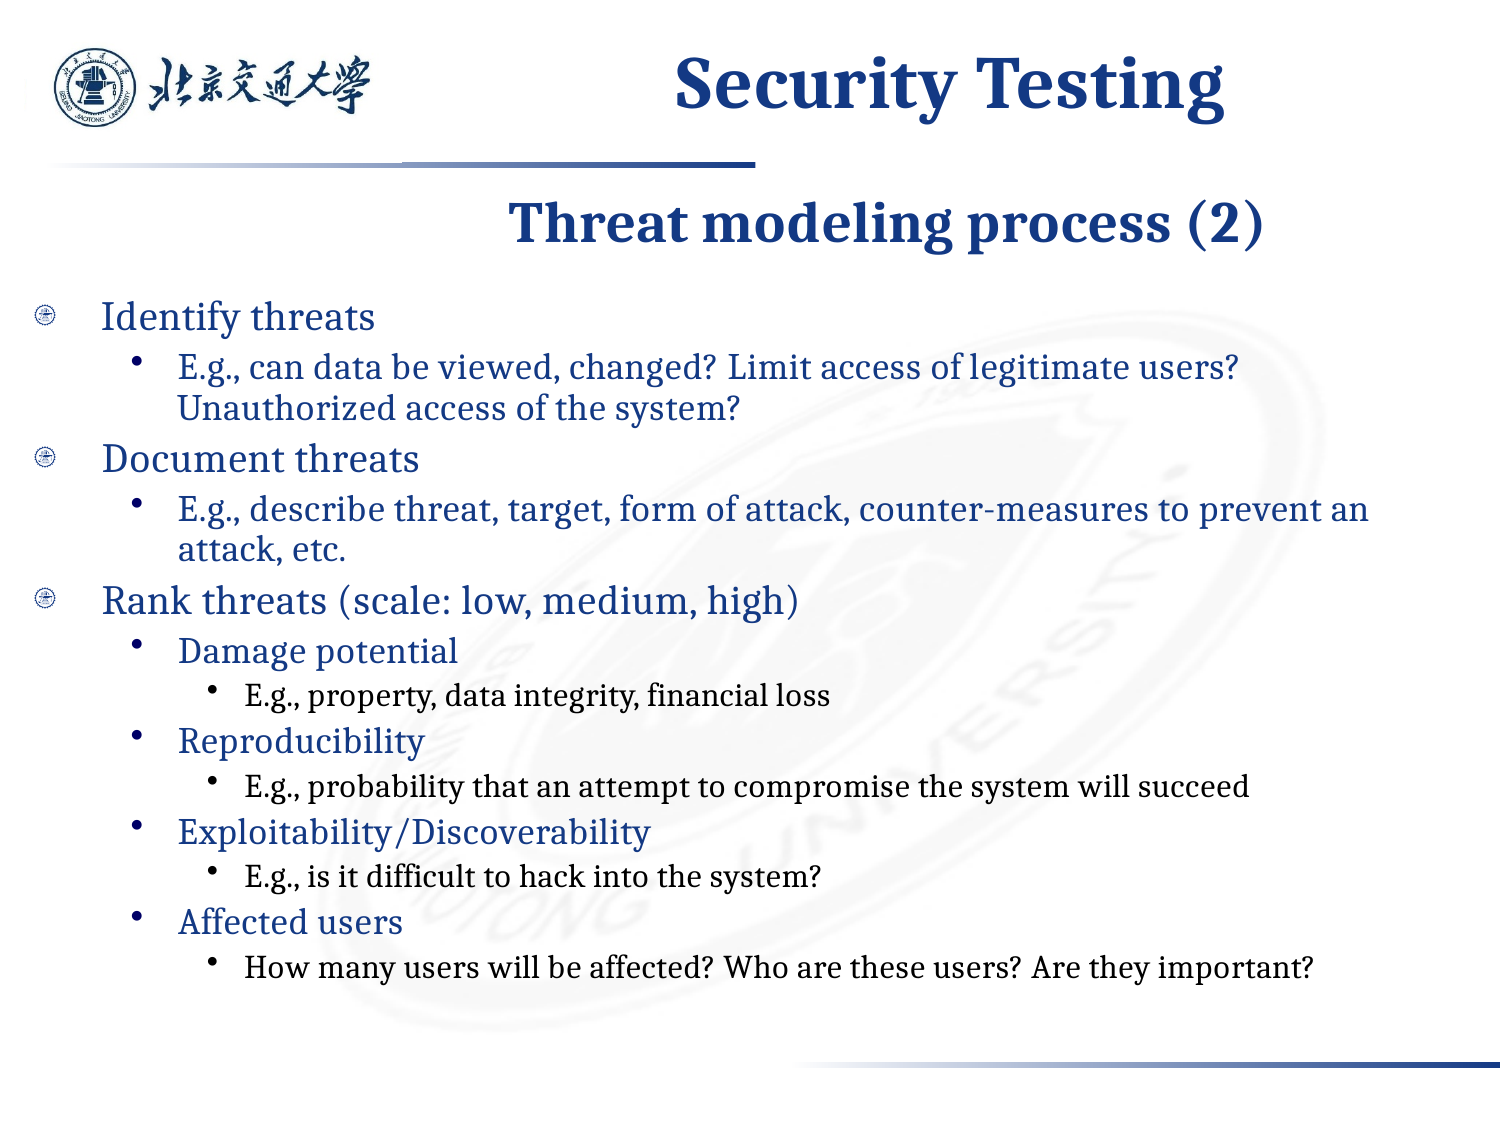

# Security Testing
Threat modeling process (2)
Identify threats
E.g., can data be viewed, changed? Limit access of legitimate users? Unauthorized access of the system?
Document threats
E.g., describe threat, target, form of attack, counter-measures to prevent an attack, etc.
Rank threats (scale: low, medium, high)
Damage potential
E.g., property, data integrity, financial loss
Reproducibility
E.g., probability that an attempt to compromise the system will succeed
Exploitability/Discoverability
E.g., is it difficult to hack into the system?
Affected users
How many users will be affected? Who are these users? Are they important?